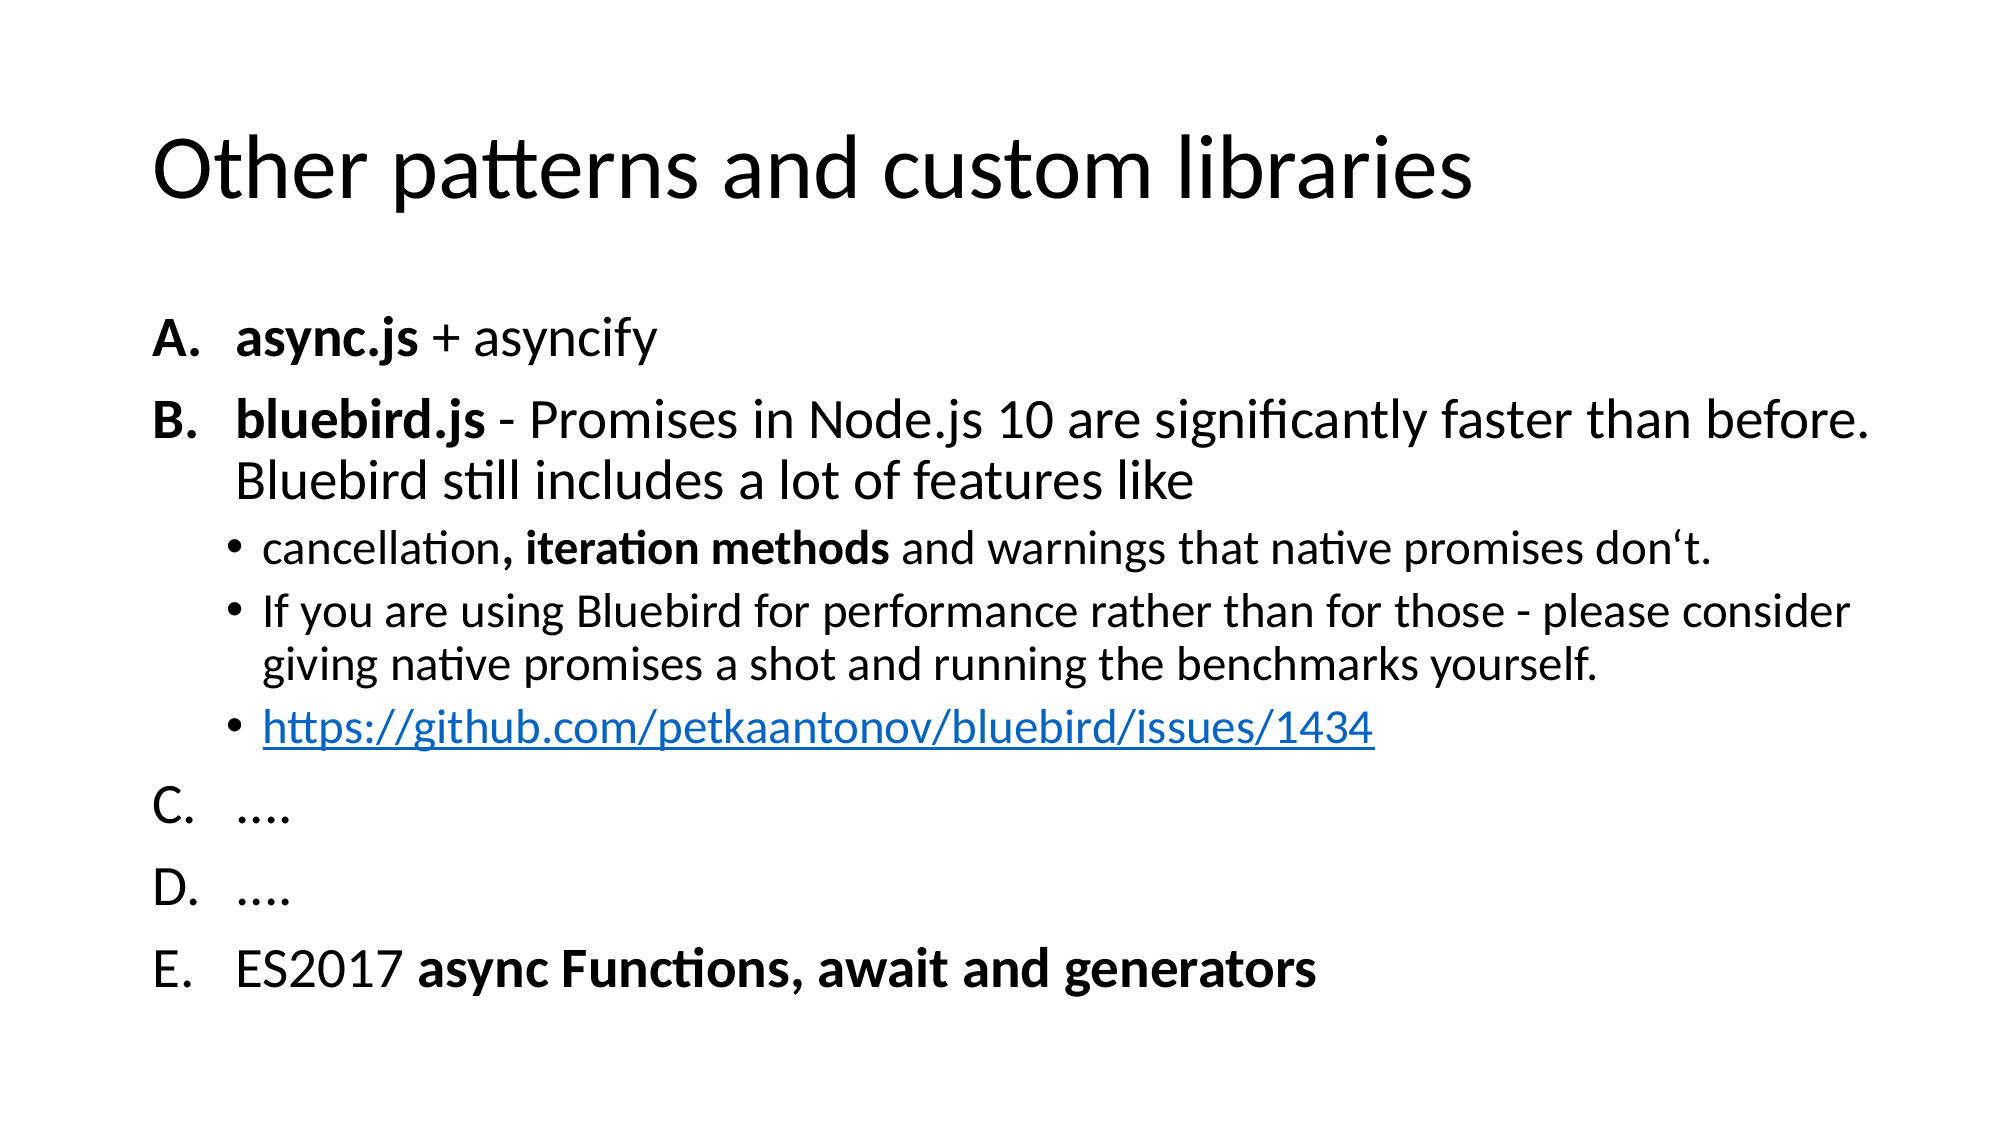

# Other patterns and custom libraries
async.js + asyncify
bluebird.js - Promises in Node.js 10 are significantly faster than before. Bluebird still includes a lot of features like
cancellation, iteration methods and warnings that native promises don‘t.
If you are using Bluebird for performance rather than for those - please consider giving native promises a shot and running the benchmarks yourself.
https://github.com/petkaantonov/bluebird/issues/1434
....
....
ES2017 async Functions, await and generators